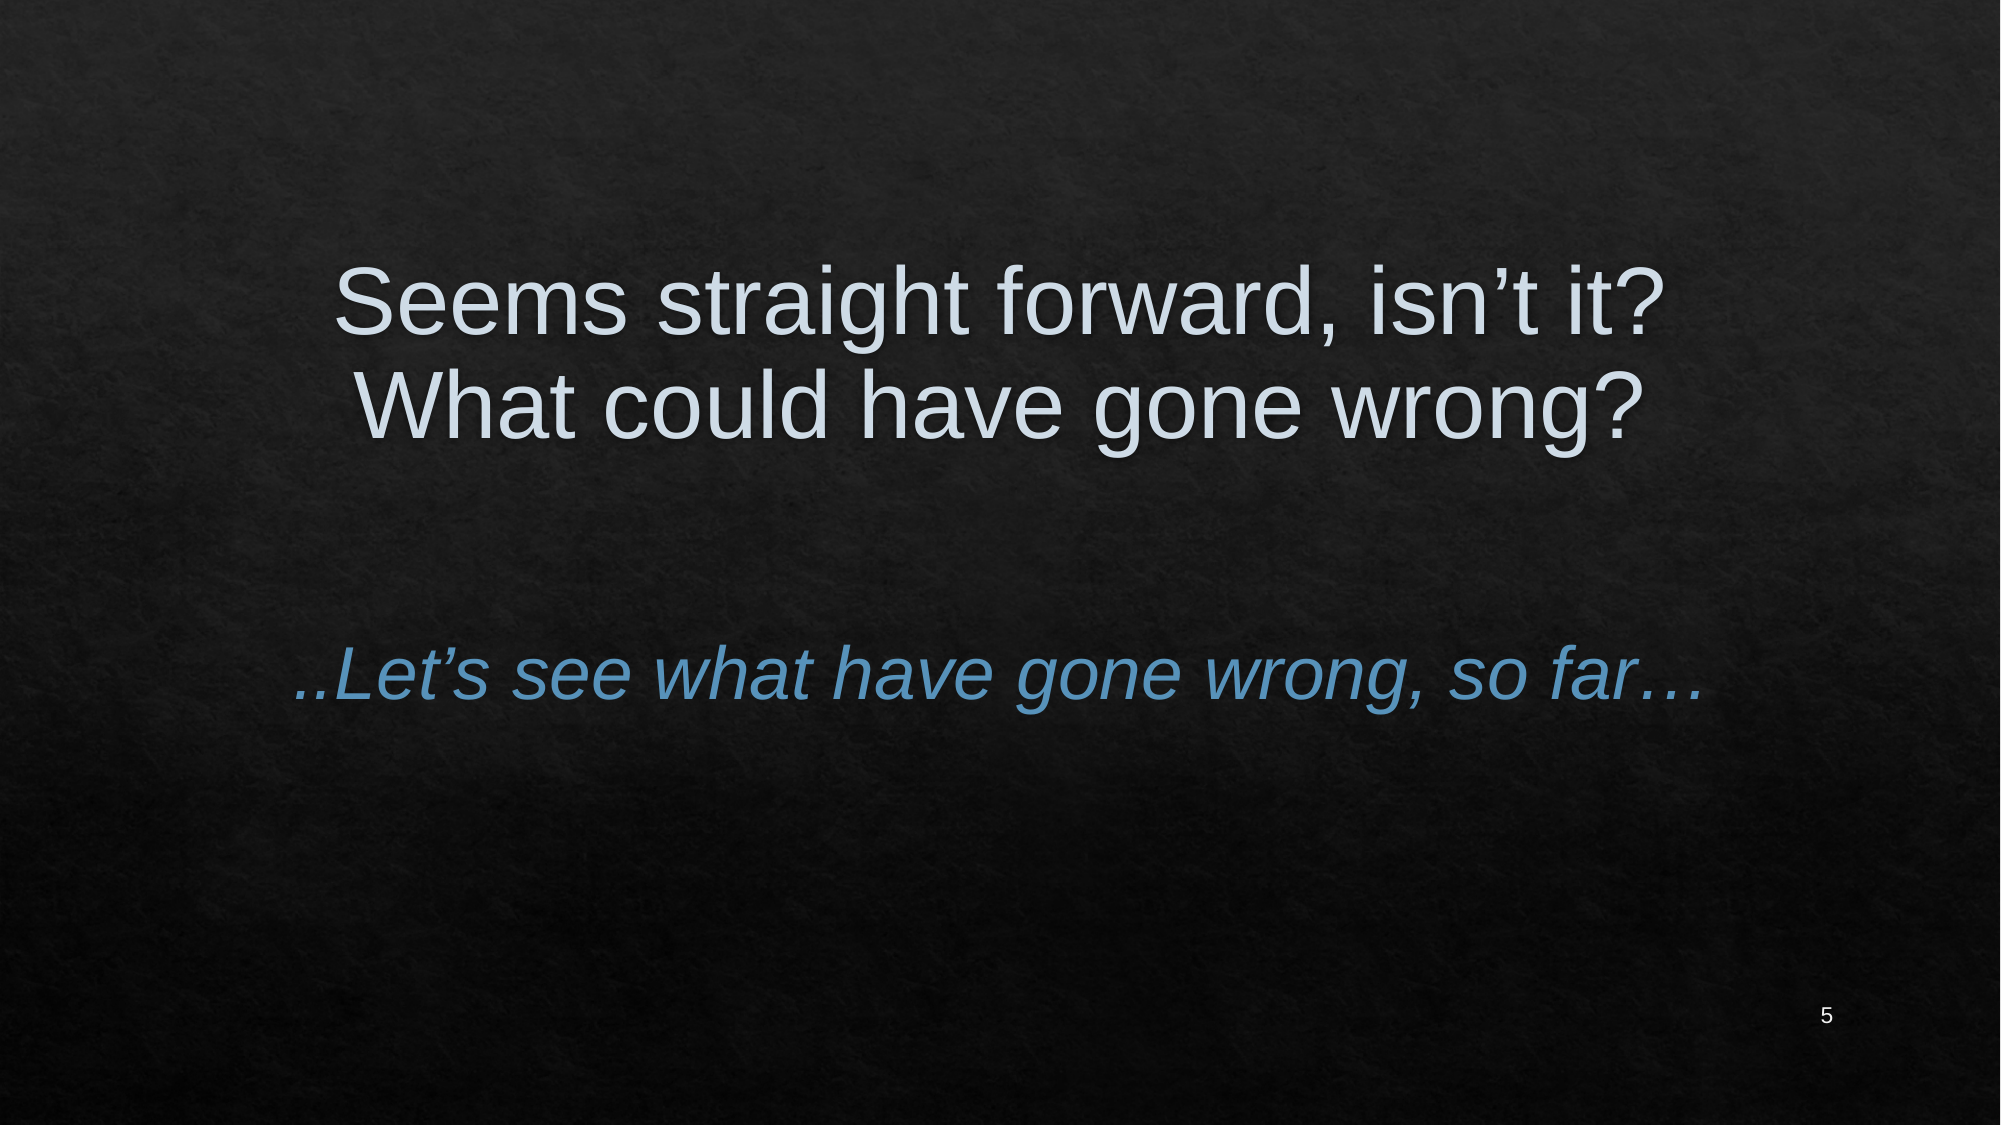

# Seems straight forward, isn’t it? What could have gone wrong?
..Let’s see what have gone wrong, so far…
5